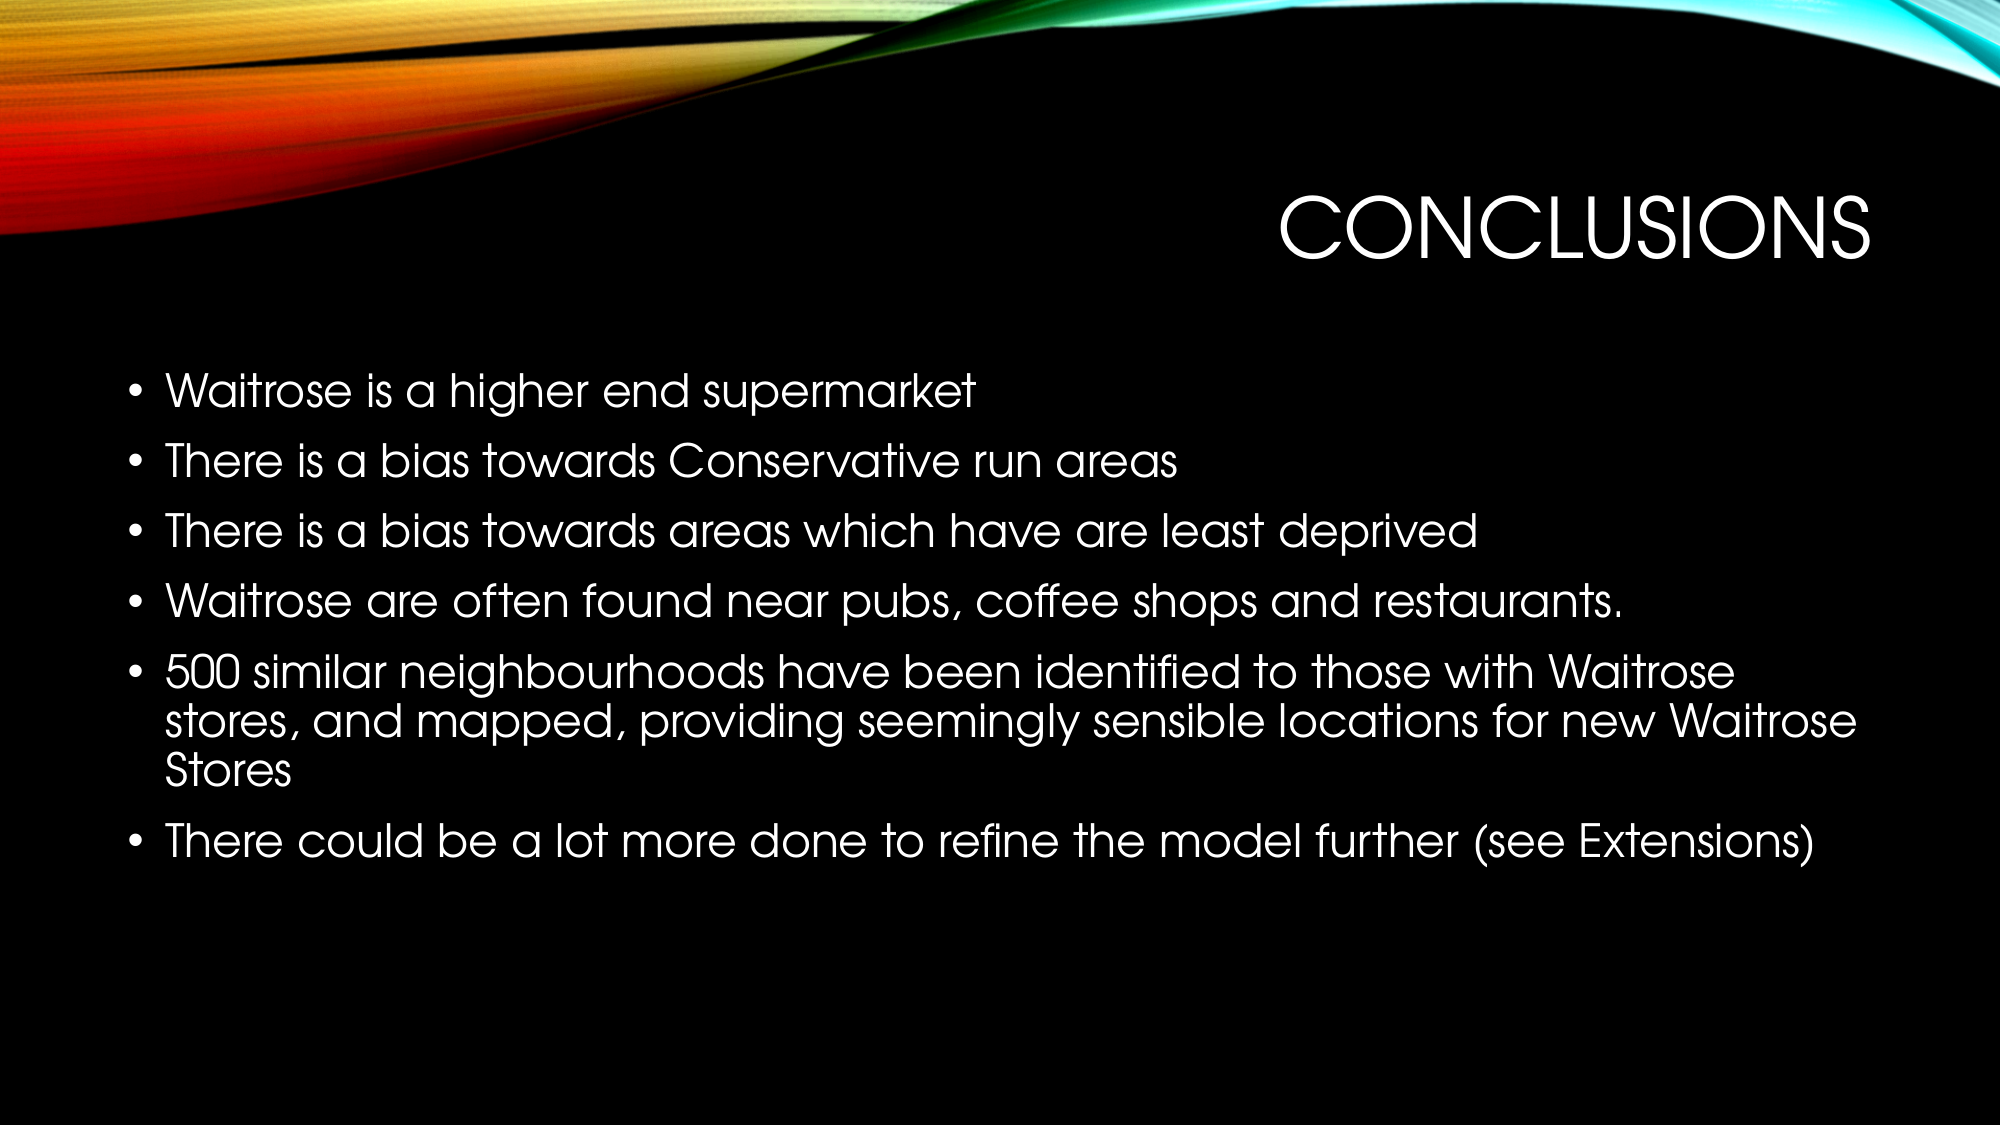

# CONCLUSIONS
Waitrose is a higher end supermarket
There is a bias towards Conservative run areas
There is a bias towards areas which have are least deprived
Waitrose are often found near pubs, coffee shops and restaurants.
500 similar neighbourhoods have been identified to those with Waitrose stores, and mapped, providing seemingly sensible locations for new Waitrose Stores
There could be a lot more done to refine the model further (see Extensions)